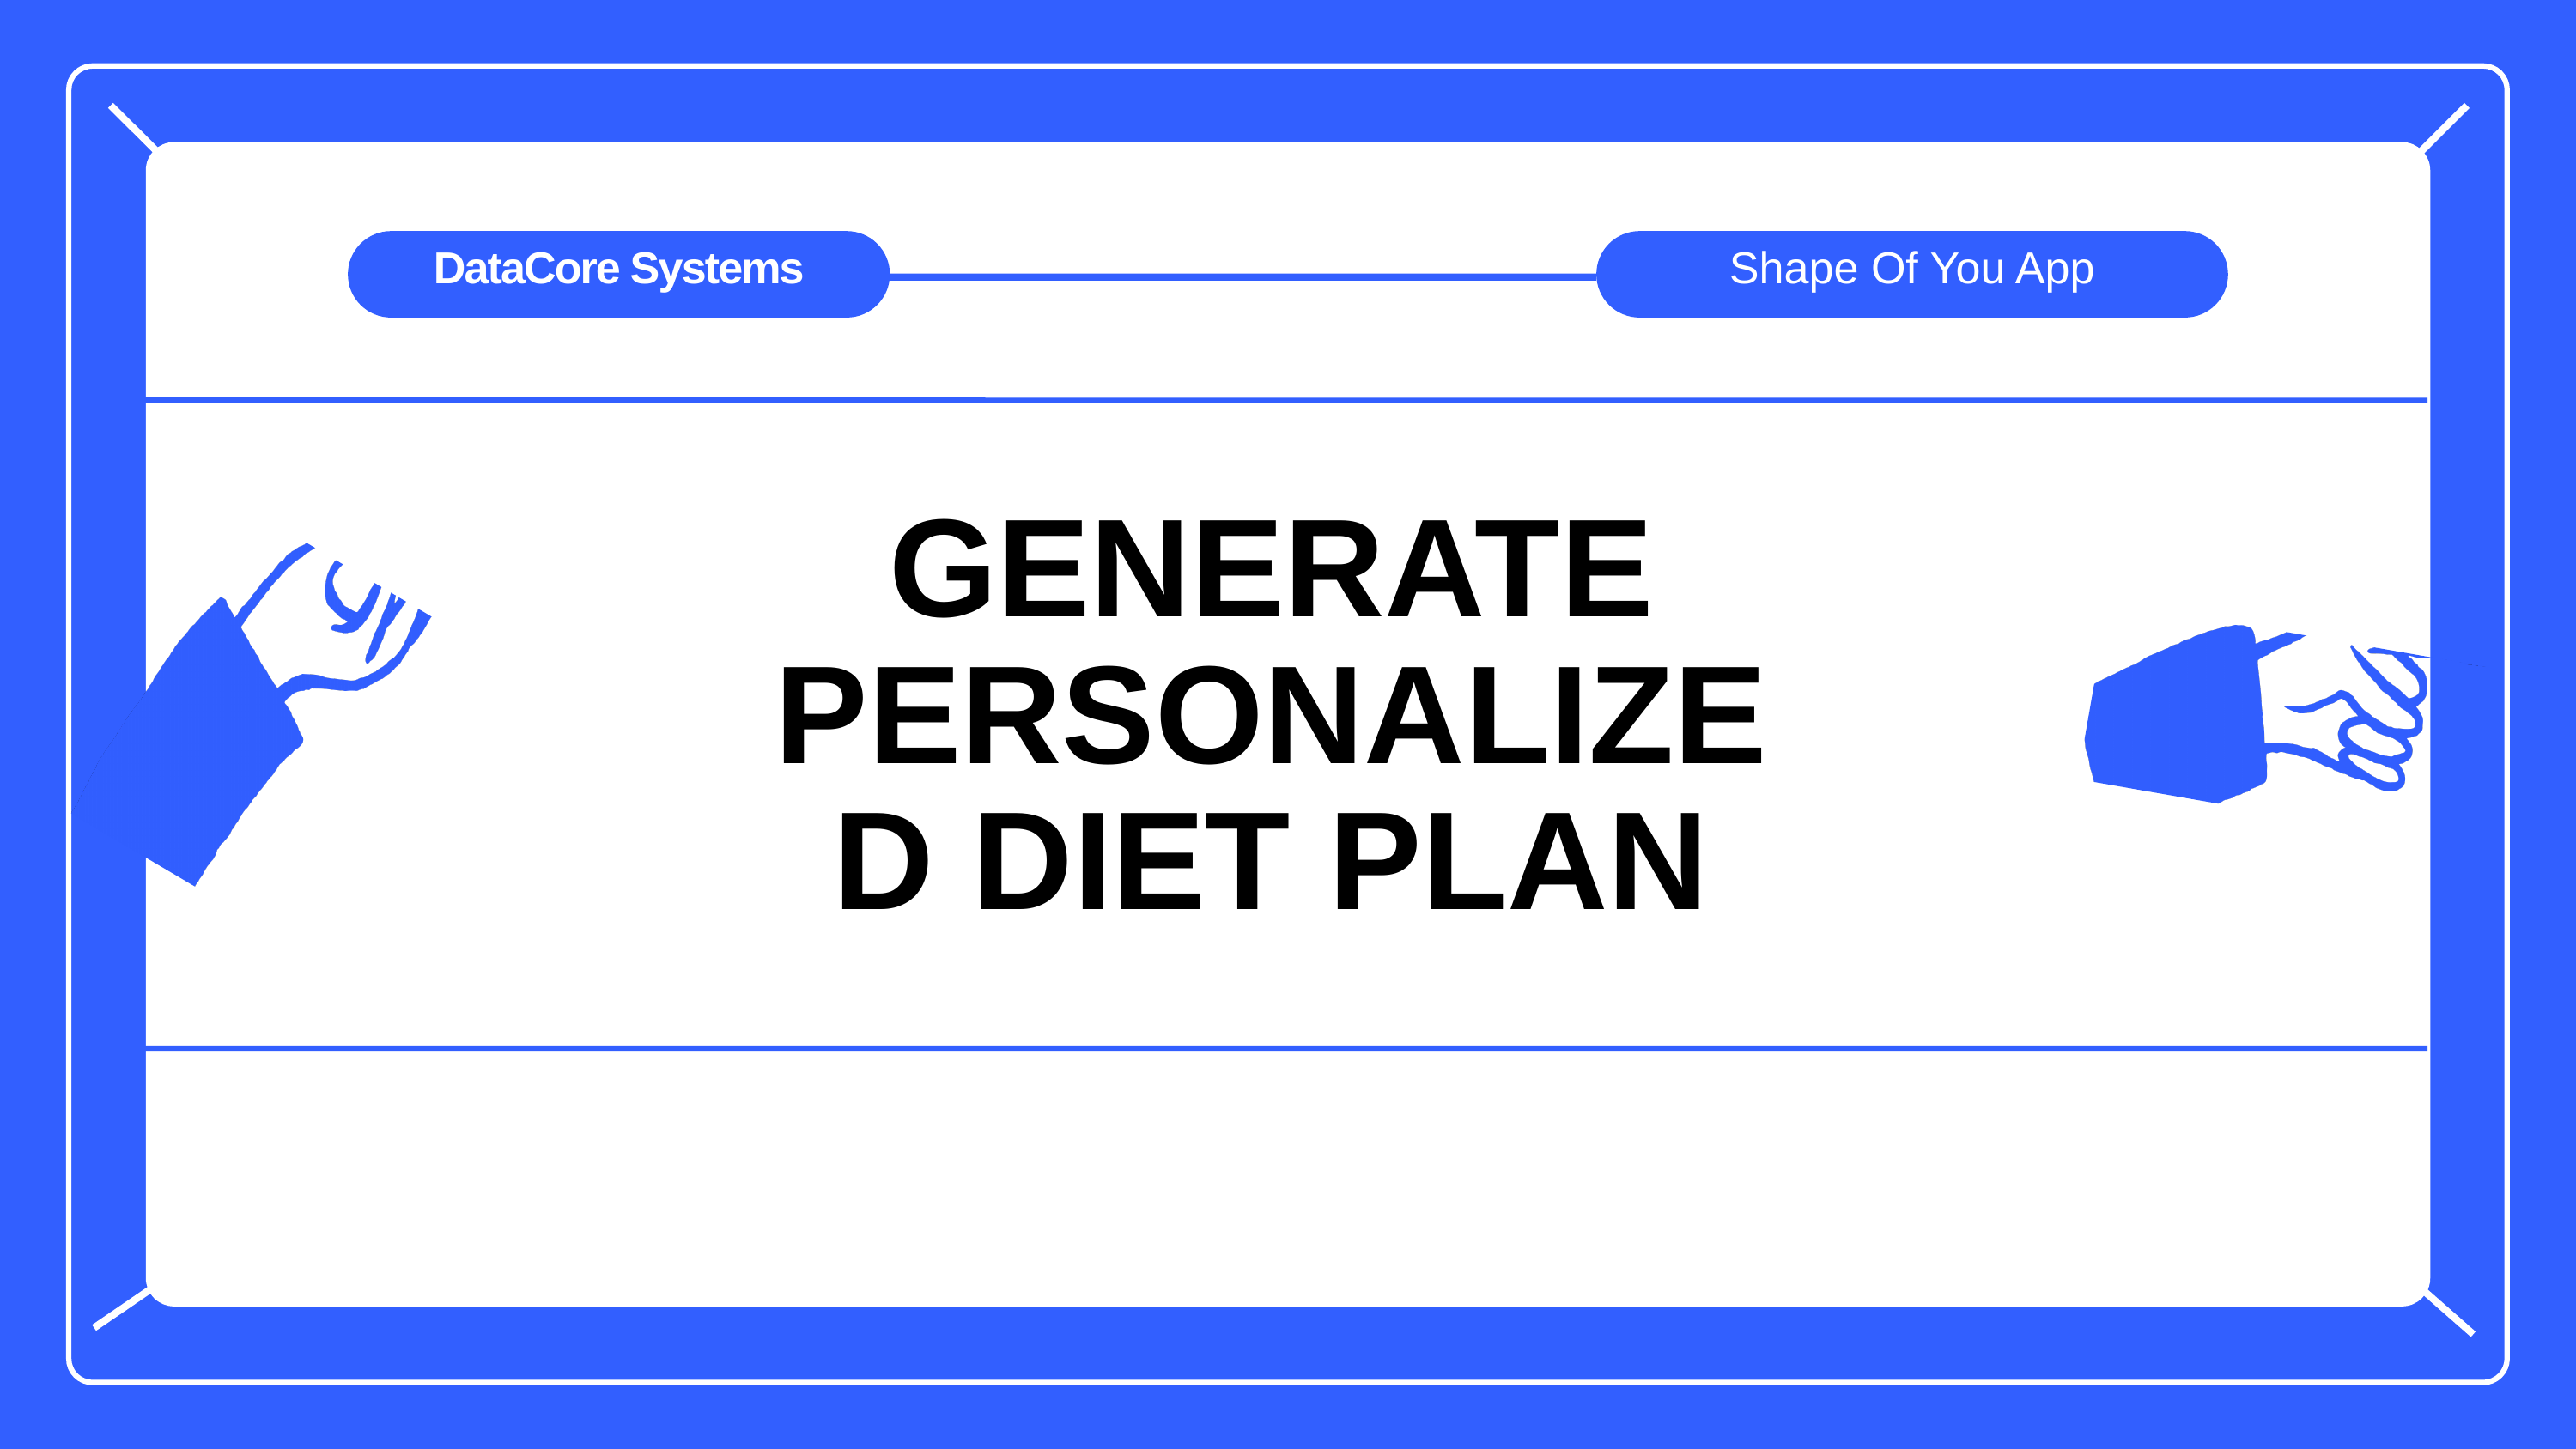

DataCore Systems

Shape Of You App

GENERATE PERSONALIZED DIET PLAN